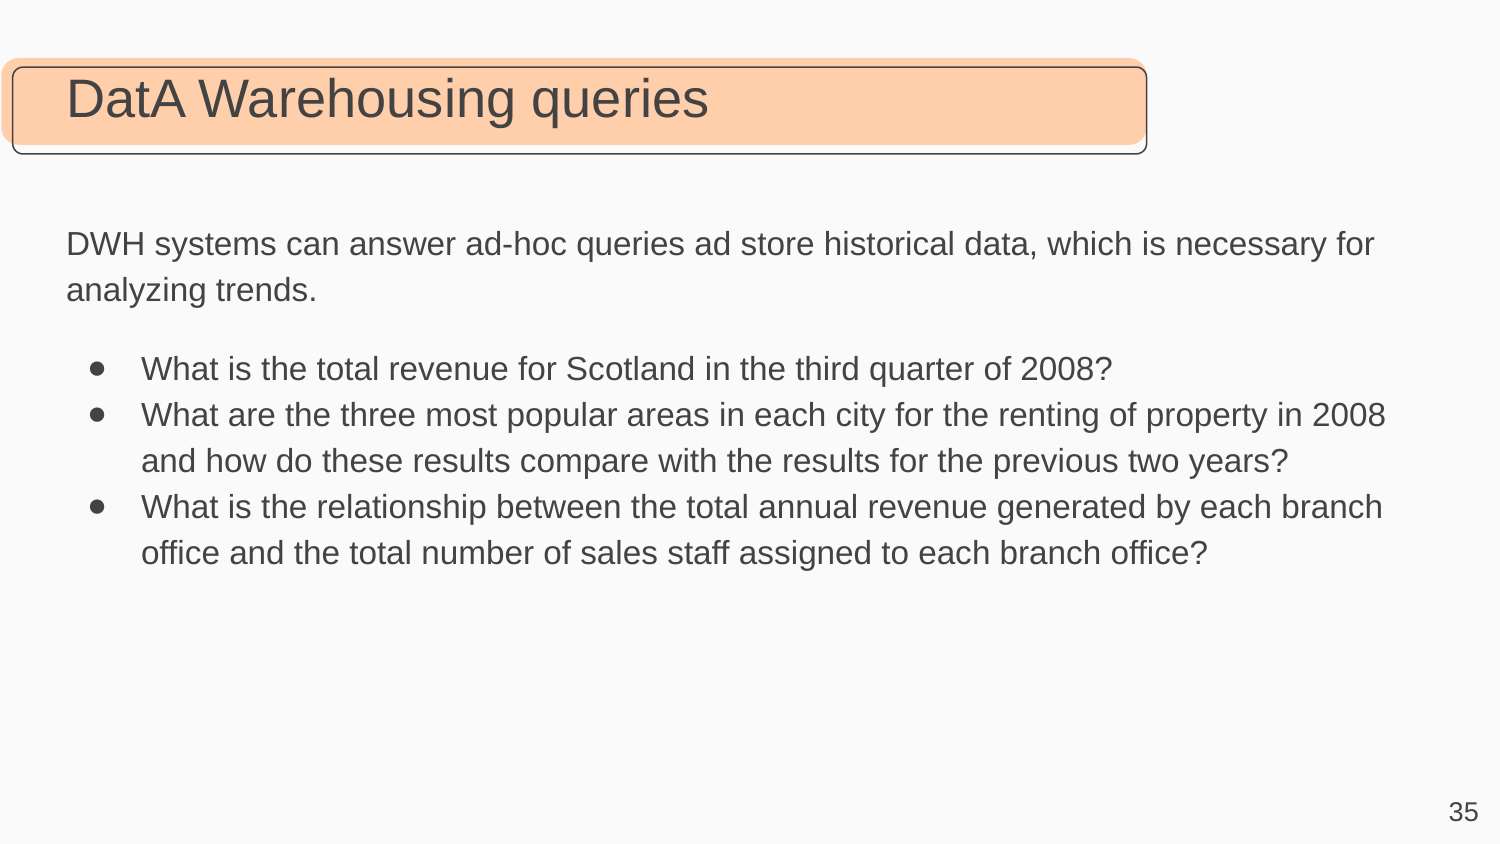

DatA Warehousing queries

DWH systems can answer ad-hoc queries ad store historical data, which is necessary for analyzing trends.
What is the total revenue for Scotland in the third quarter of 2008?
What are the three most popular areas in each city for the renting of property in 2008 and how do these results compare with the results for the previous two years?
What is the relationship between the total annual revenue generated by each branch office and the total number of sales staff assigned to each branch office?

35